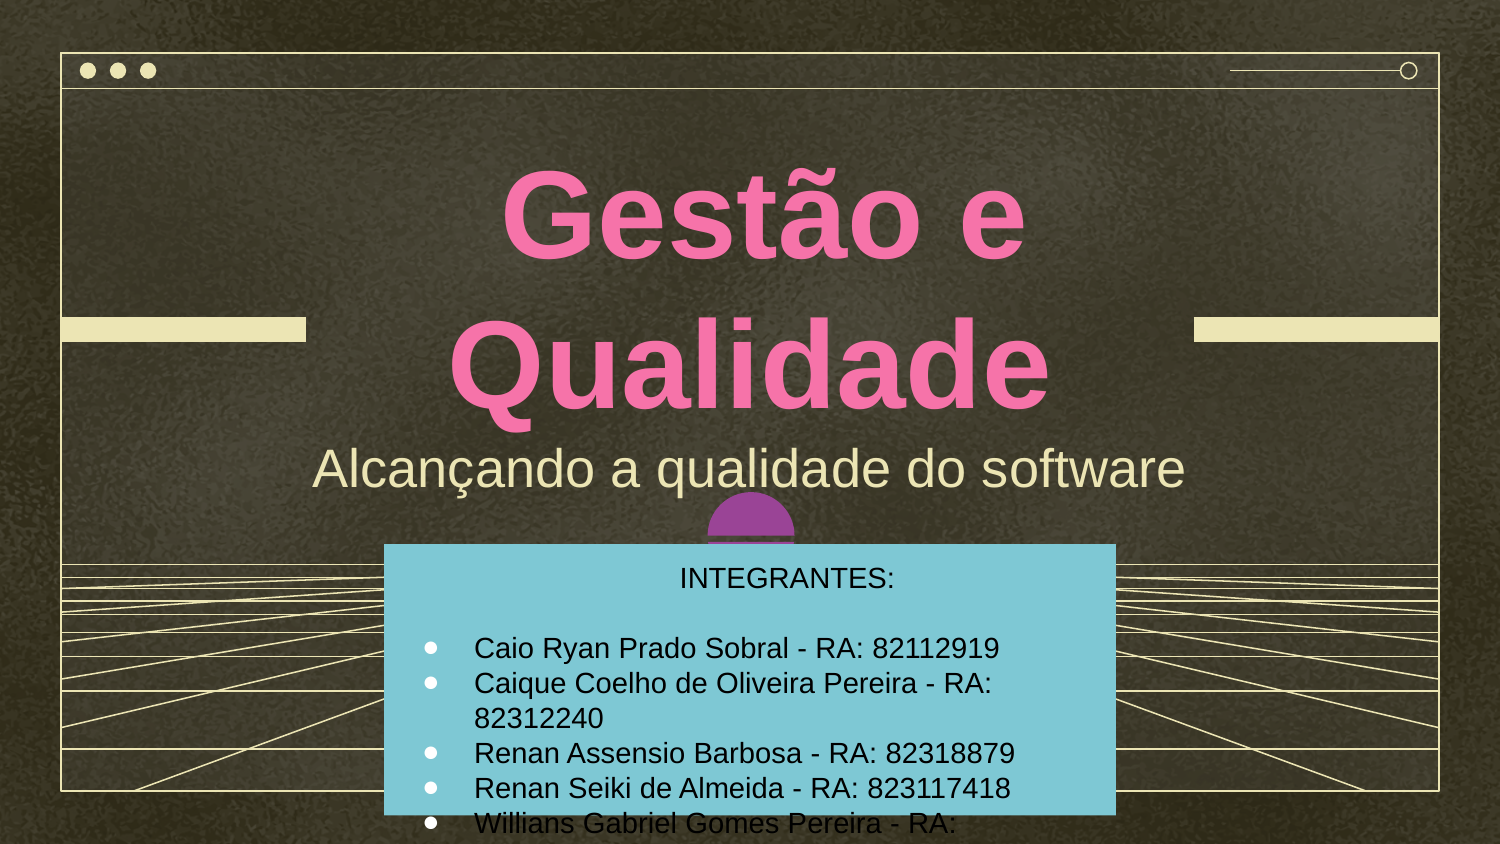

# Gestão e Qualidade
Alcançando a qualidade do software
INTEGRANTES:

Caio Ryan Prado Sobral - RA: 82112919
Caique Coelho de Oliveira Pereira - RA: 82312240
Renan Assensio Barbosa - RA: 82318879
Renan Seiki de Almeida - RA: 823117418
Willians Gabriel Gomes Pereira - RA: 823133377